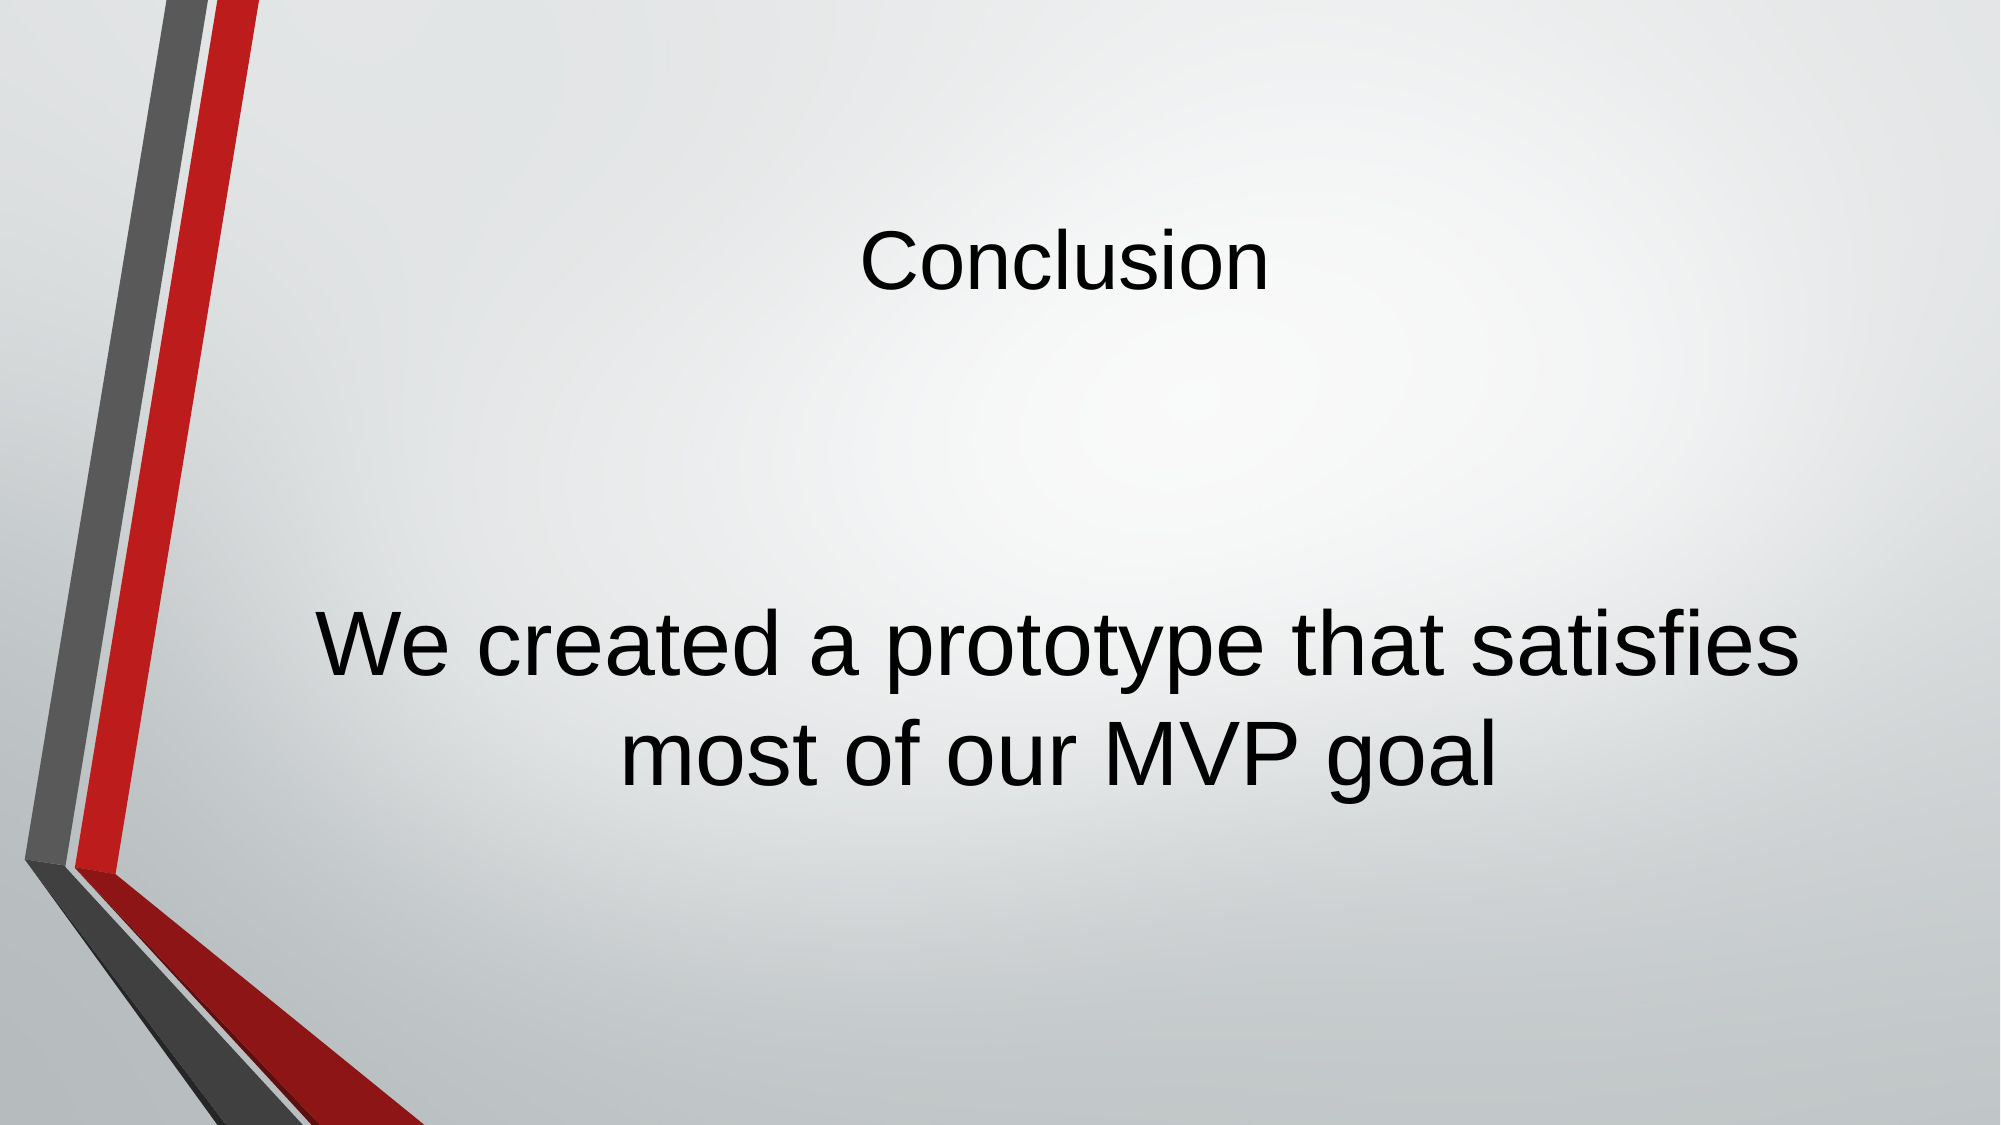

# Conclusion
We created a prototype that satisfies most of our MVP goal